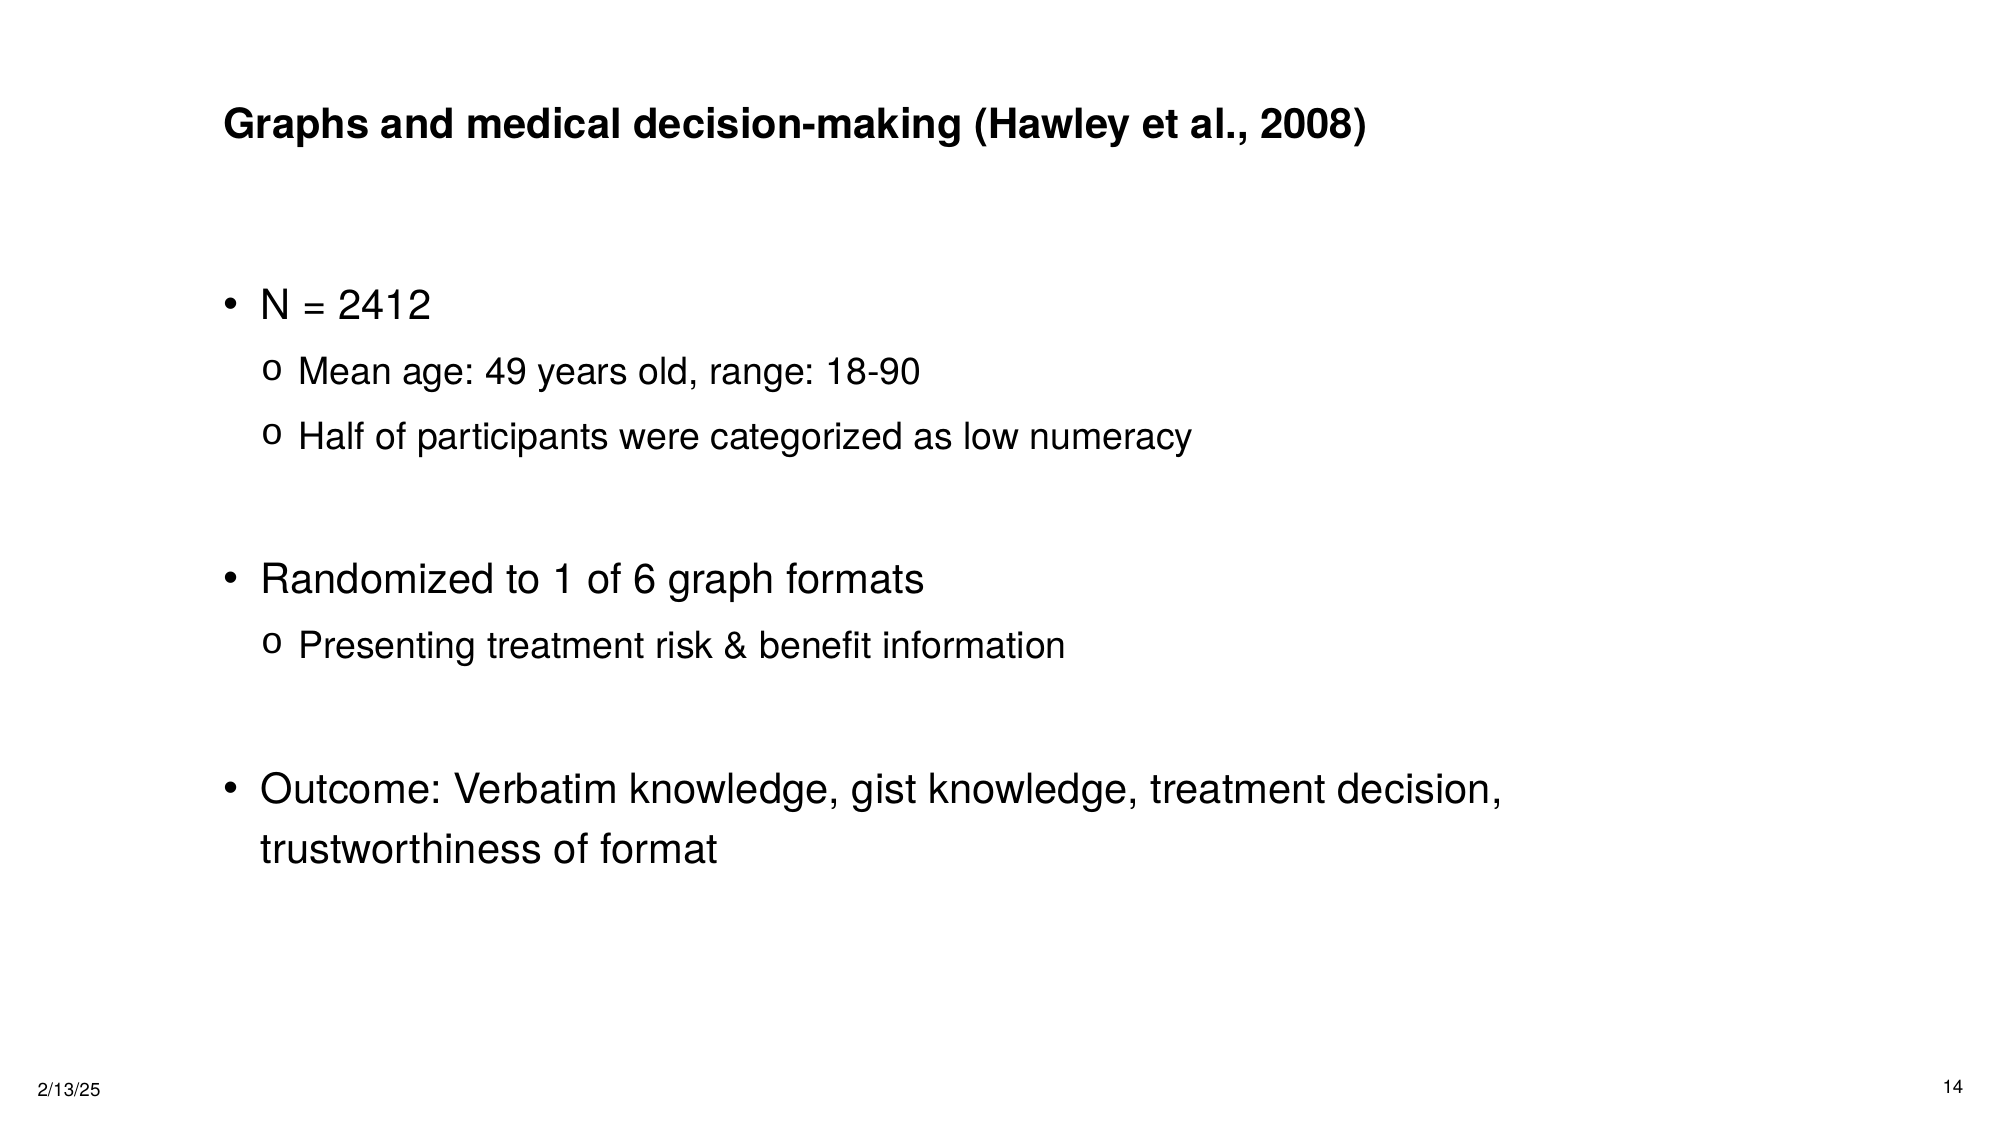

Graphs and medical decision-making (Hawley et al., 2008)
N = 2412
Mean age: 49 years old, range: 18-90
Half of participants were categorized as low numeracy

Randomized to 1 of 6 graph formats
Presenting treatment risk & benefit information

Outcome: Verbatim knowledge, gist knowledge, treatment decision, trustworthiness of format

2/13/25

14